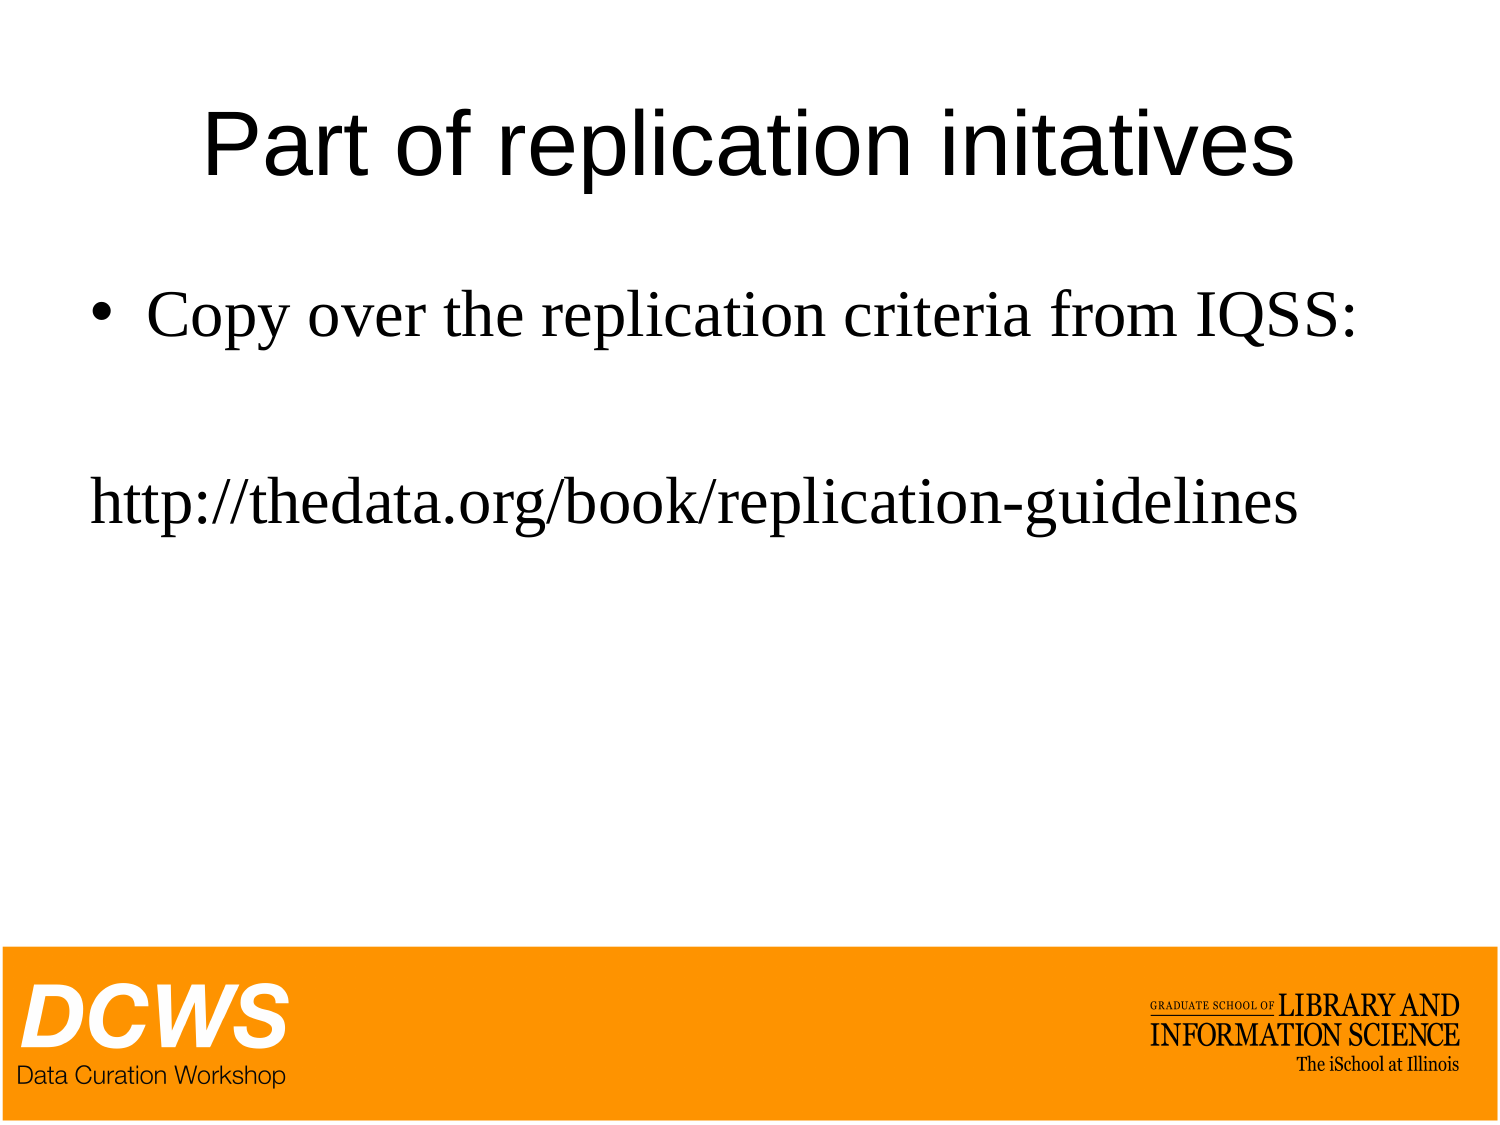

# Part of replication initatives
Copy over the replication criteria from IQSS:

http://thedata.org/book/replication-guidelines